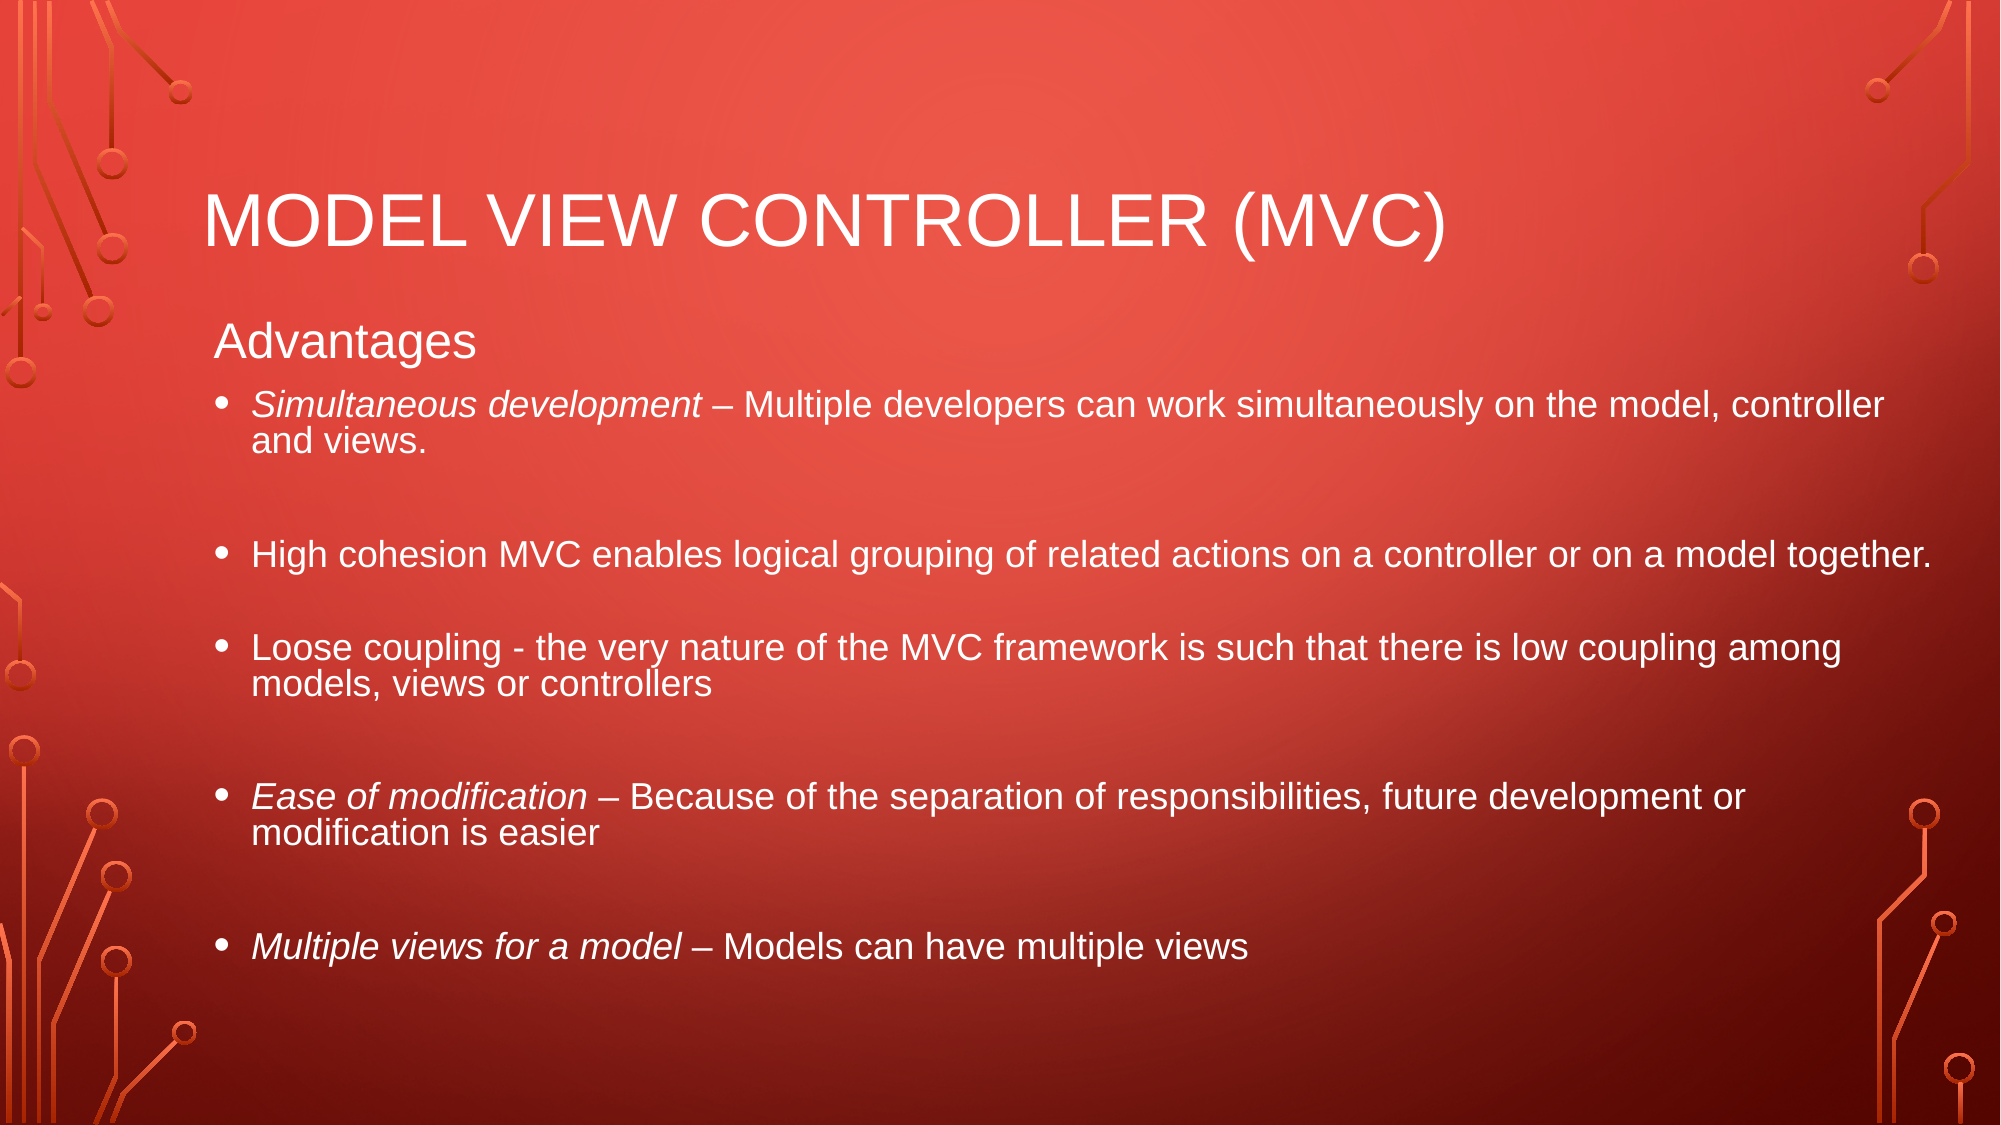

# Model view controller (MVC)
Advantages
Simultaneous development – Multiple developers can work simultaneously on the model, controller and views.

High cohesion MVC enables logical grouping of related actions on a controller or on a model together.
Loose coupling - the very nature of the MVC framework is such that there is low coupling among models, views or controllers

Ease of modification – Because of the separation of responsibilities, future development or modification is easier

Multiple views for a model – Models can have multiple views